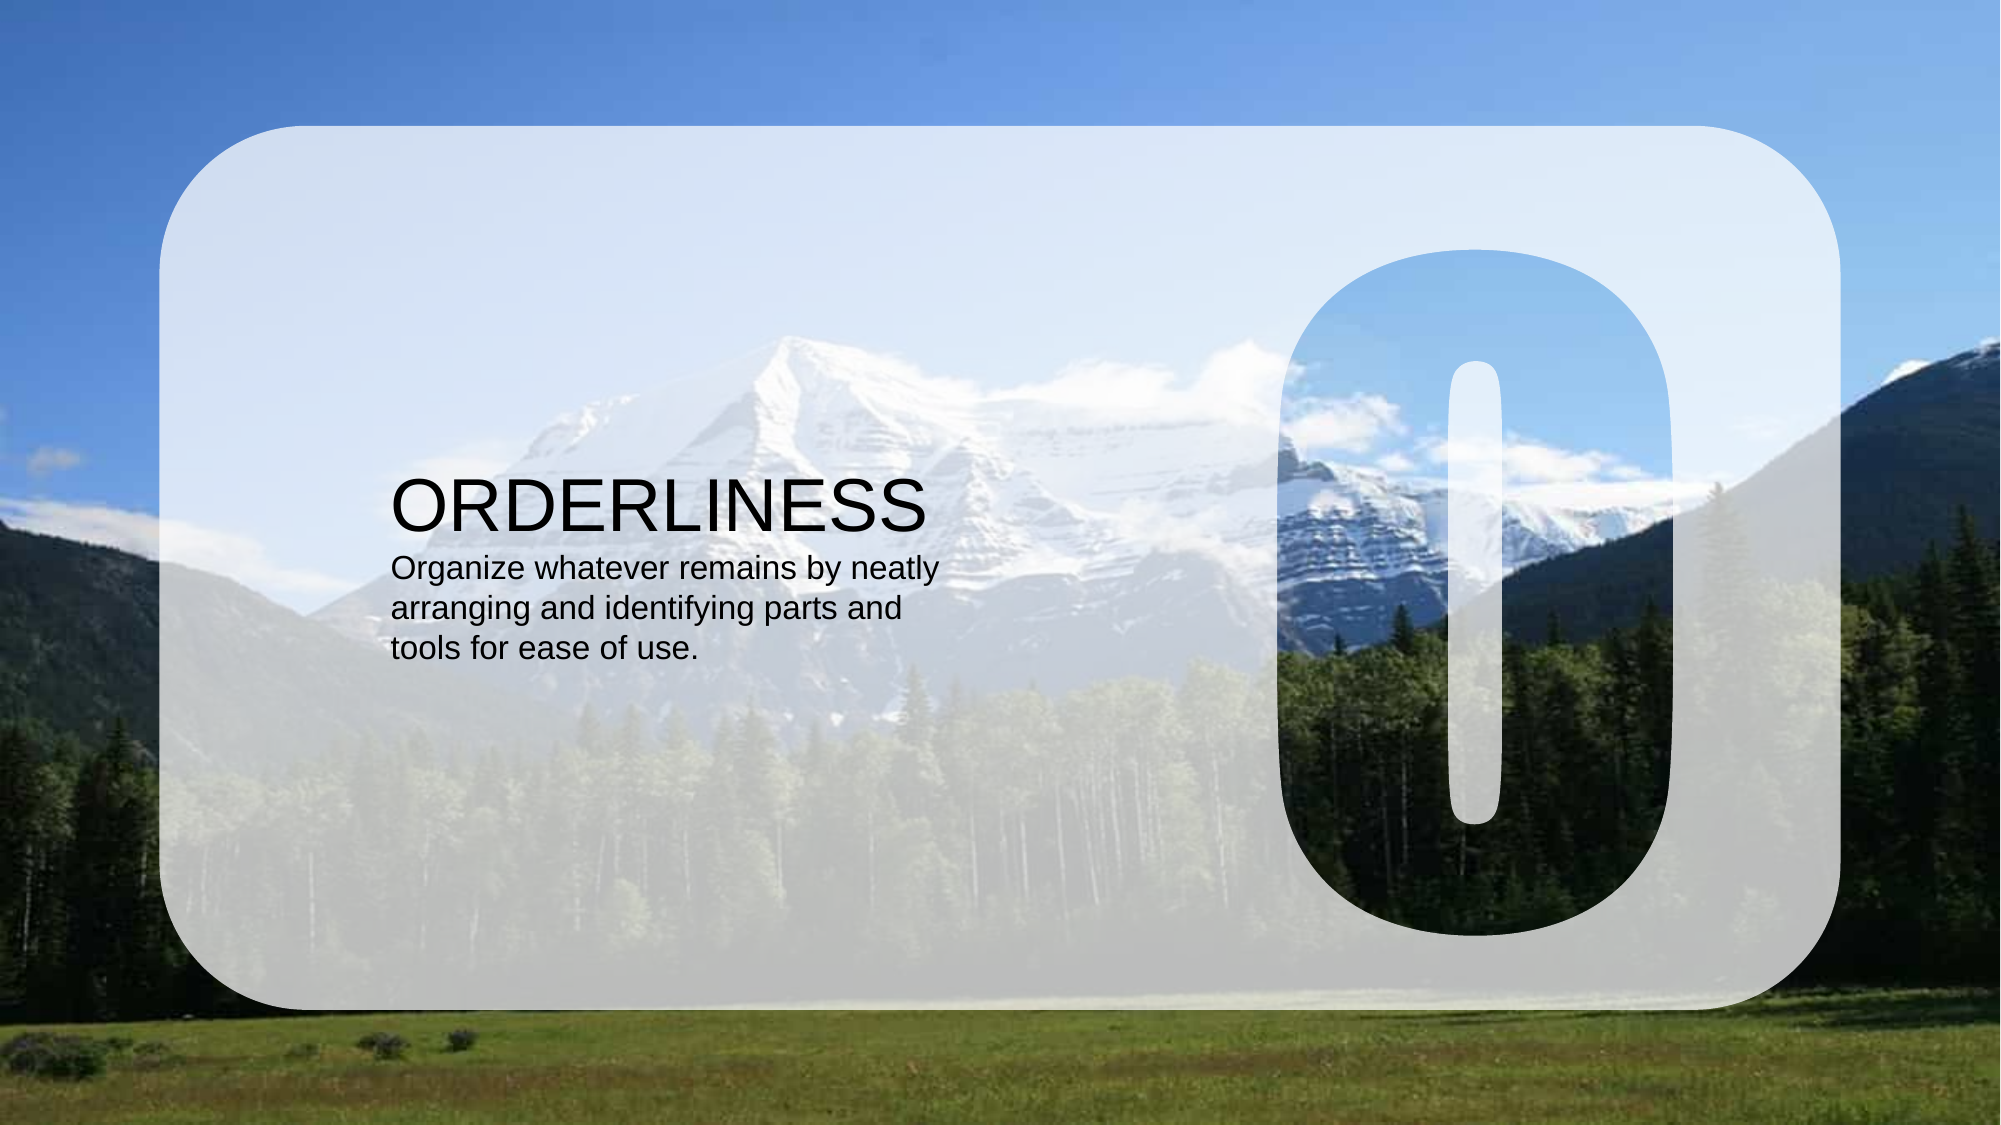

ORDERLINESS
Organize whatever remains by neatly arranging and identifying parts and
tools for ease of use.